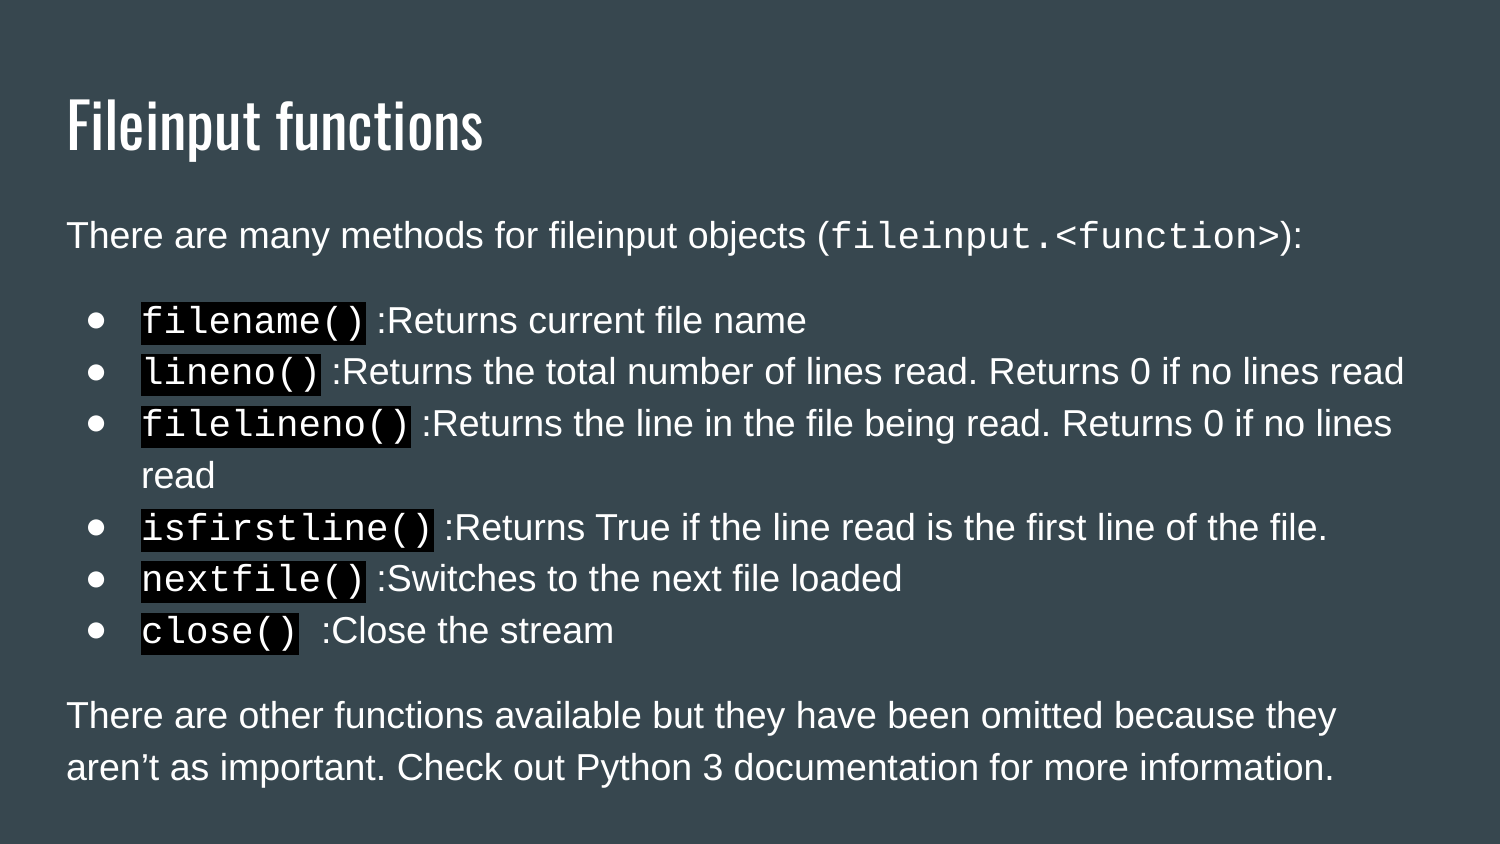

# Fileinput functions
There are many methods for fileinput objects (fileinput.<function>):
filename() :Returns current file name
lineno() :Returns the total number of lines read. Returns 0 if no lines read
filelineno() :Returns the line in the file being read. Returns 0 if no lines read
isfirstline() :Returns True if the line read is the first line of the file.
nextfile() :Switches to the next file loaded
close() :Close the stream
There are other functions available but they have been omitted because they aren’t as important. Check out Python 3 documentation for more information.